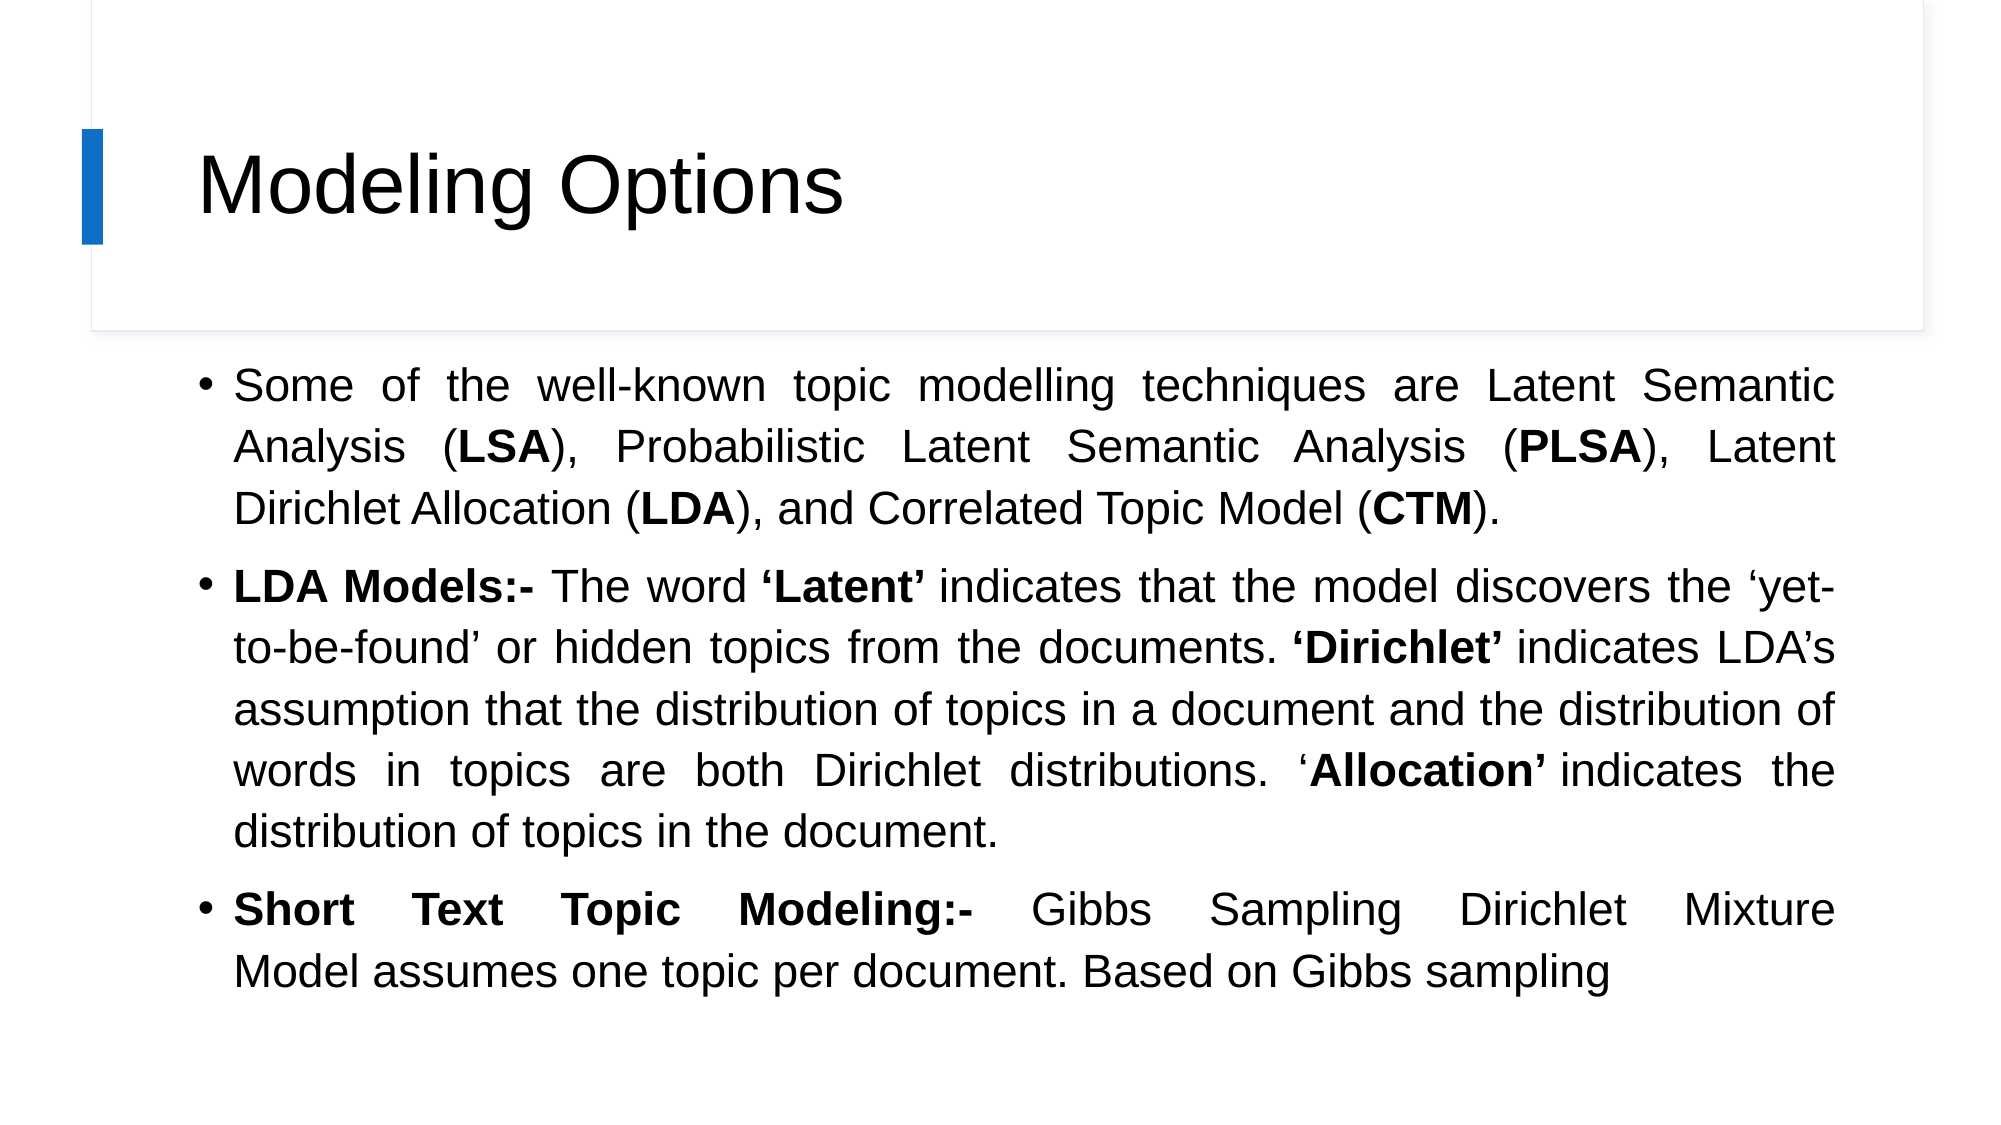

# Modeling Options
Some of the well-known topic modelling techniques are Latent Semantic Analysis (LSA), Probabilistic Latent Semantic Analysis (PLSA), Latent Dirichlet Allocation (LDA), and Correlated Topic Model (CTM).
LDA Models:- The word ‘Latent’ indicates that the model discovers the ‘yet-to-be-found’ or hidden topics from the documents. ‘Dirichlet’ indicates LDA’s assumption that the distribution of topics in a document and the distribution of words in topics are both Dirichlet distributions. ‘Allocation’ indicates the distribution of topics in the document.
Short Text Topic Modeling:- Gibbs Sampling Dirichlet Mixture Model assumes one topic per document. Based on Gibbs sampling